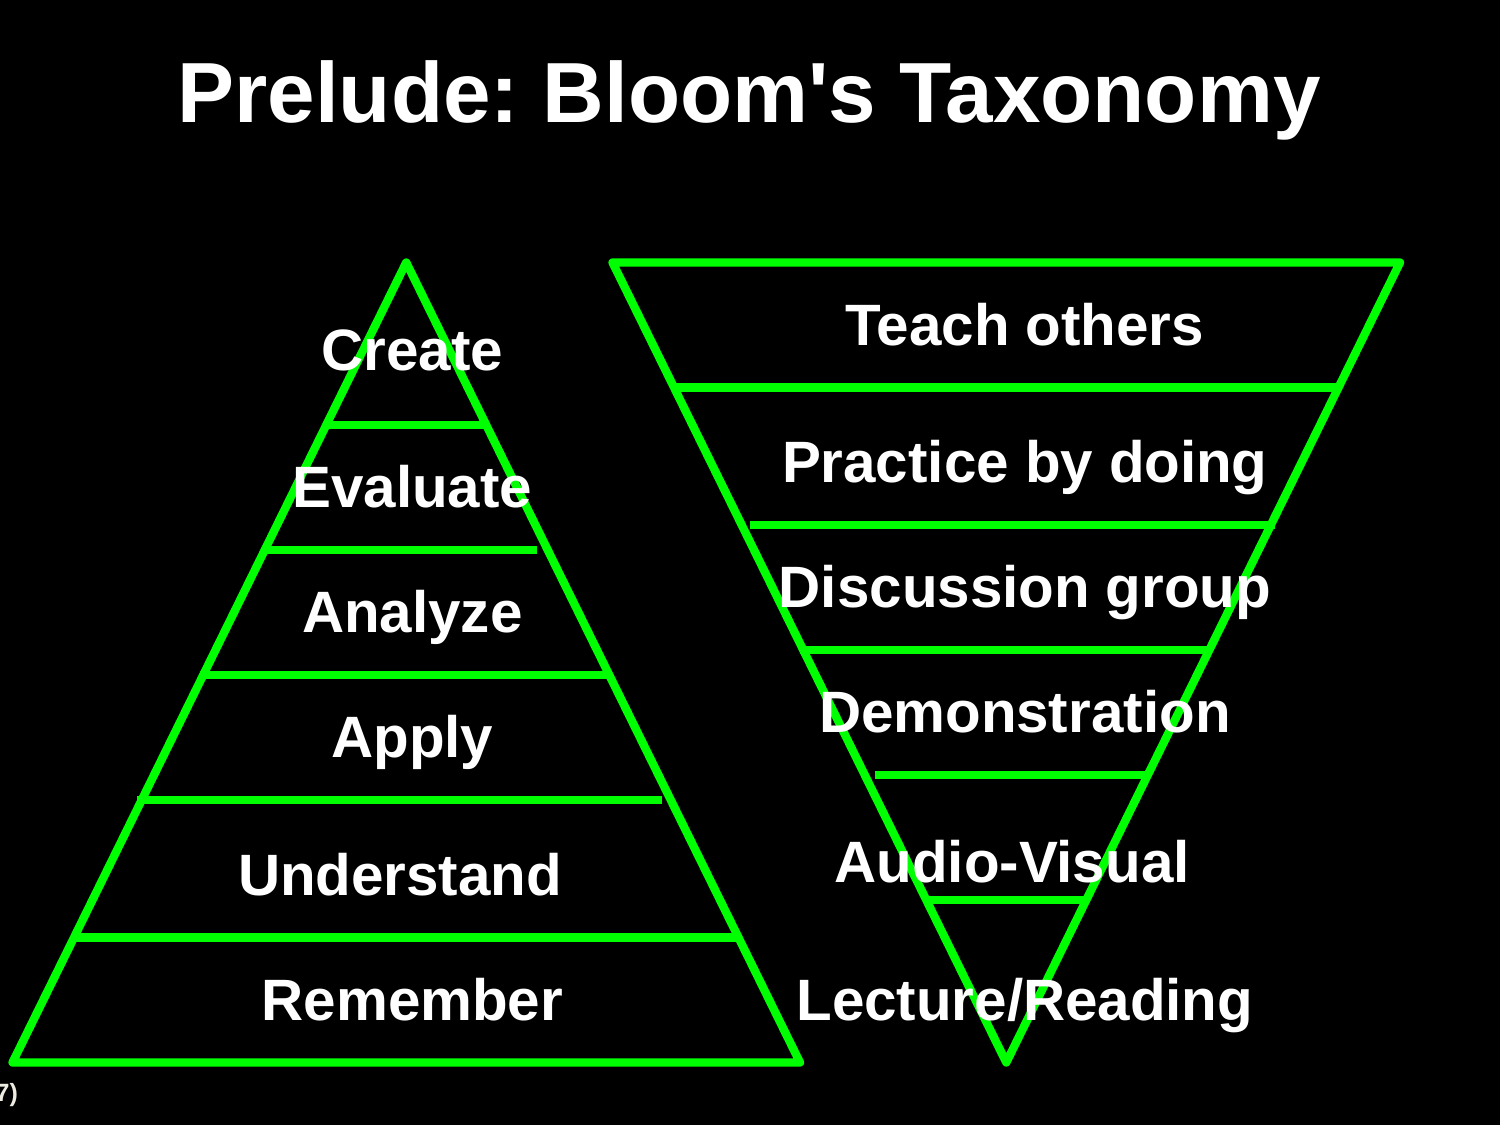

# Prelude: Bloom's Taxonomy

Teach others
Create
Practice by doing
Evaluate
Discussion group
Analyze
Demonstration
Apply
Audio-Visual
Understand
Remember
Lecture/Reading